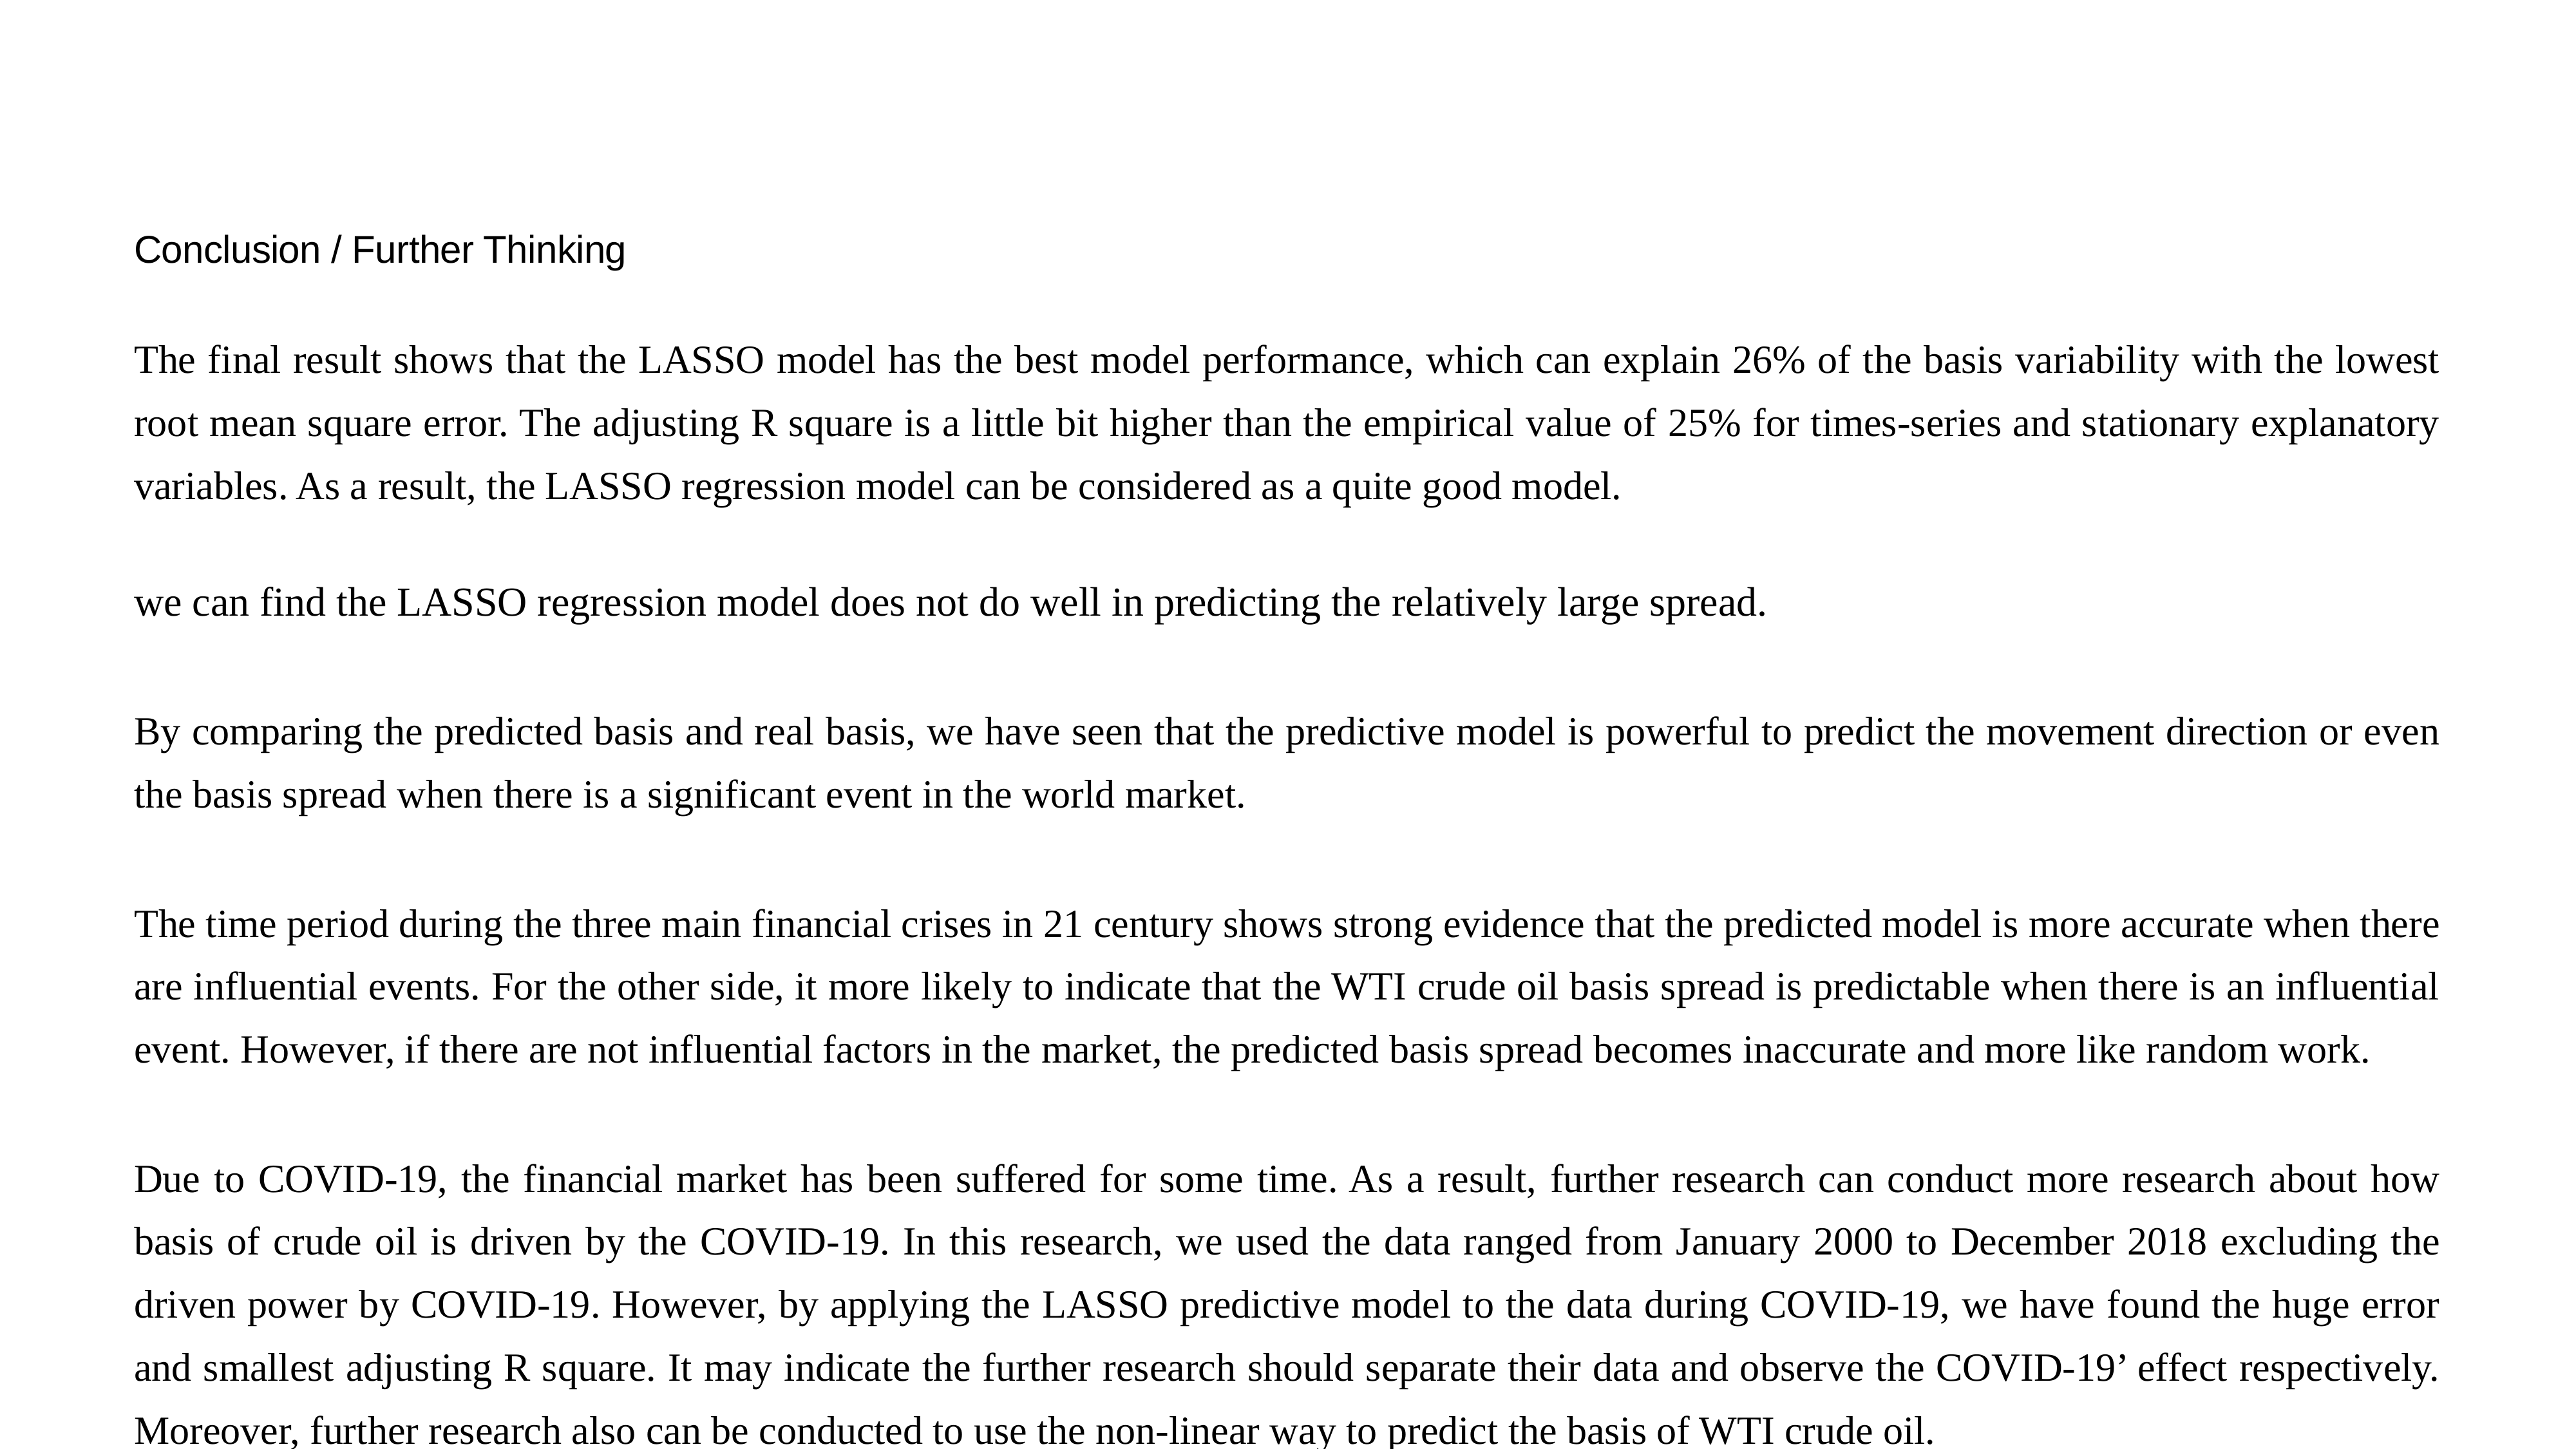

Conclusion / Further Thinking

The final result shows that the LASSO model has the best model performance, which can explain 26% of the basis variability with the lowest root mean square error. The adjusting R square is a little bit higher than the empirical value of 25% for times-series and stationary explanatory variables. As a result, the LASSO regression model can be considered as a quite good model.

we can find the LASSO regression model does not do well in predicting the relatively large spread.

By comparing the predicted basis and real basis, we have seen that the predictive model is powerful to predict the movement direction or even the basis spread when there is a significant event in the world market.

The time period during the three main financial crises in 21 century shows strong evidence that the predicted model is more accurate when there are influential events. For the other side, it more likely to indicate that the WTI crude oil basis spread is predictable when there is an influential event. However, if there are not influential factors in the market, the predicted basis spread becomes inaccurate and more like random work.

Due to COVID-19, the financial market has been suffered for some time. As a result, further research can conduct more research about how basis of crude oil is driven by the COVID-19. In this research, we used the data ranged from January 2000 to December 2018 excluding the driven power by COVID-19. However, by applying the LASSO predictive model to the data during COVID-19, we have found the huge error and smallest adjusting R square. It may indicate the further research should separate their data and observe the COVID-19’ effect respectively. Moreover, further research also can be conducted to use the non-linear way to predict the basis of WTI crude oil.